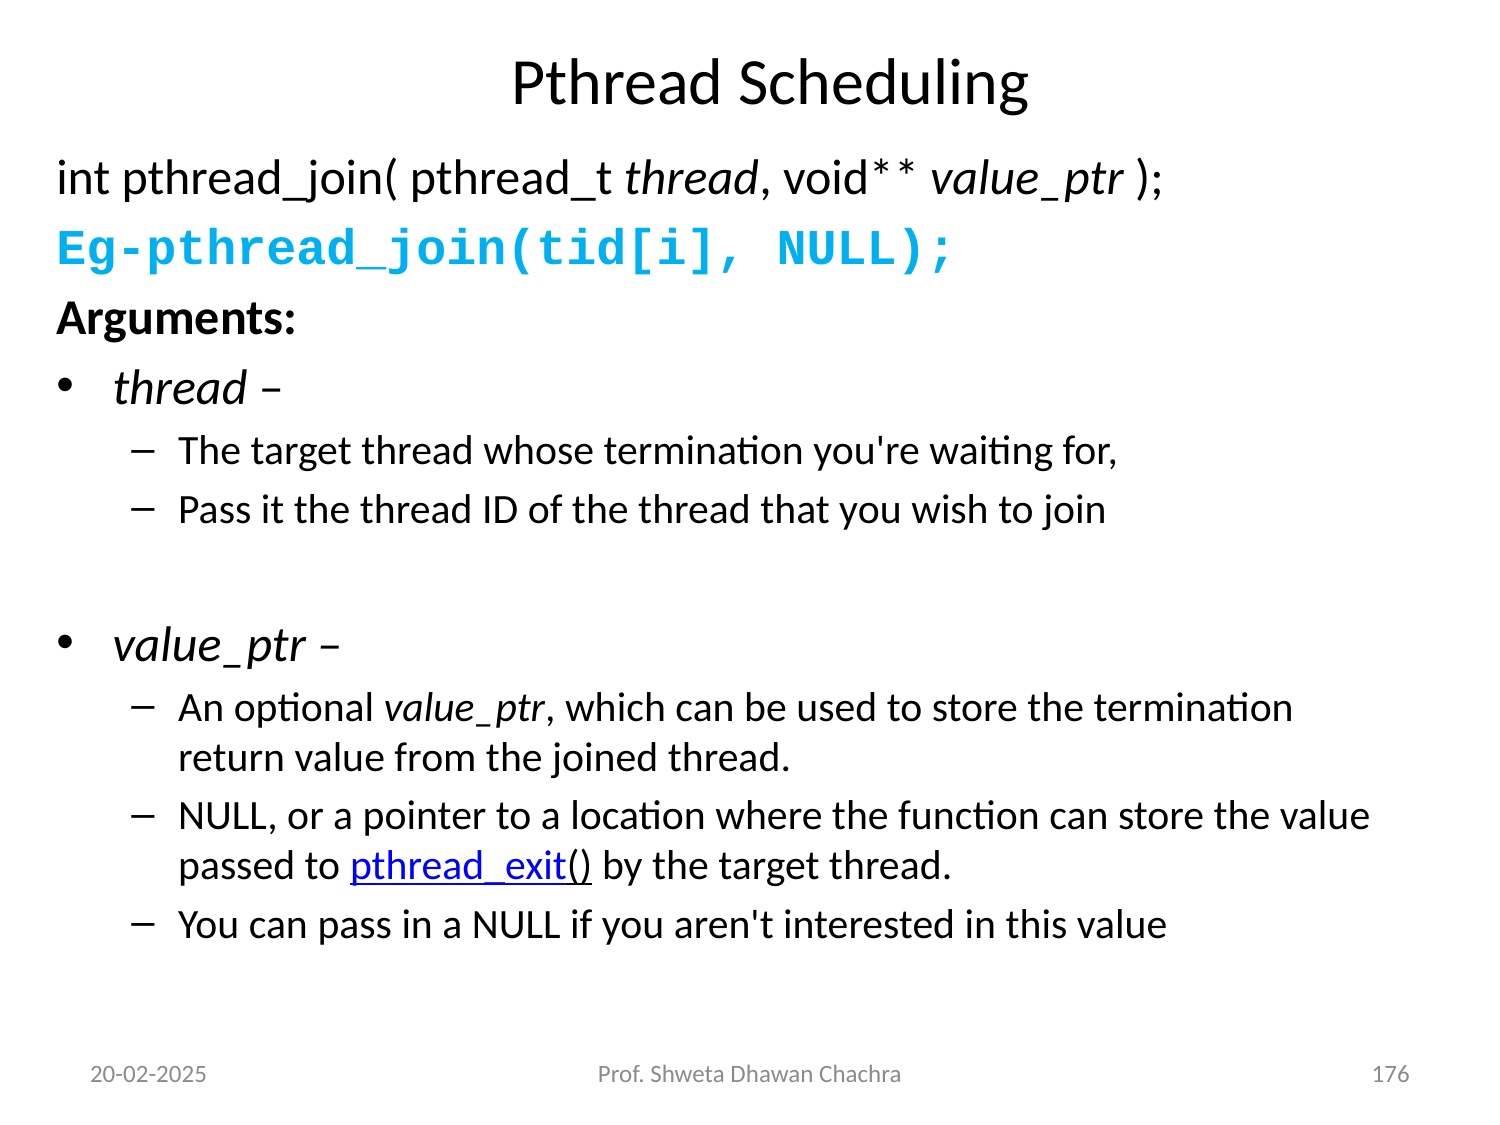

# Pthread Scheduling
int pthread_join( pthread_t thread, void** value_ptr );
Eg-pthread_join(tid[i], NULL);
Arguments:
thread –
The target thread whose termination you're waiting for,
Pass it the thread ID of the thread that you wish to join

value_ptr –
An optional value_ptr, which can be used to store the termination return value from the joined thread.
NULL, or a pointer to a location where the function can store the value passed to pthread_exit() by the target thread.
You can pass in a NULL if you aren't interested in this value
20-02-2025
Prof. Shweta Dhawan Chachra
176